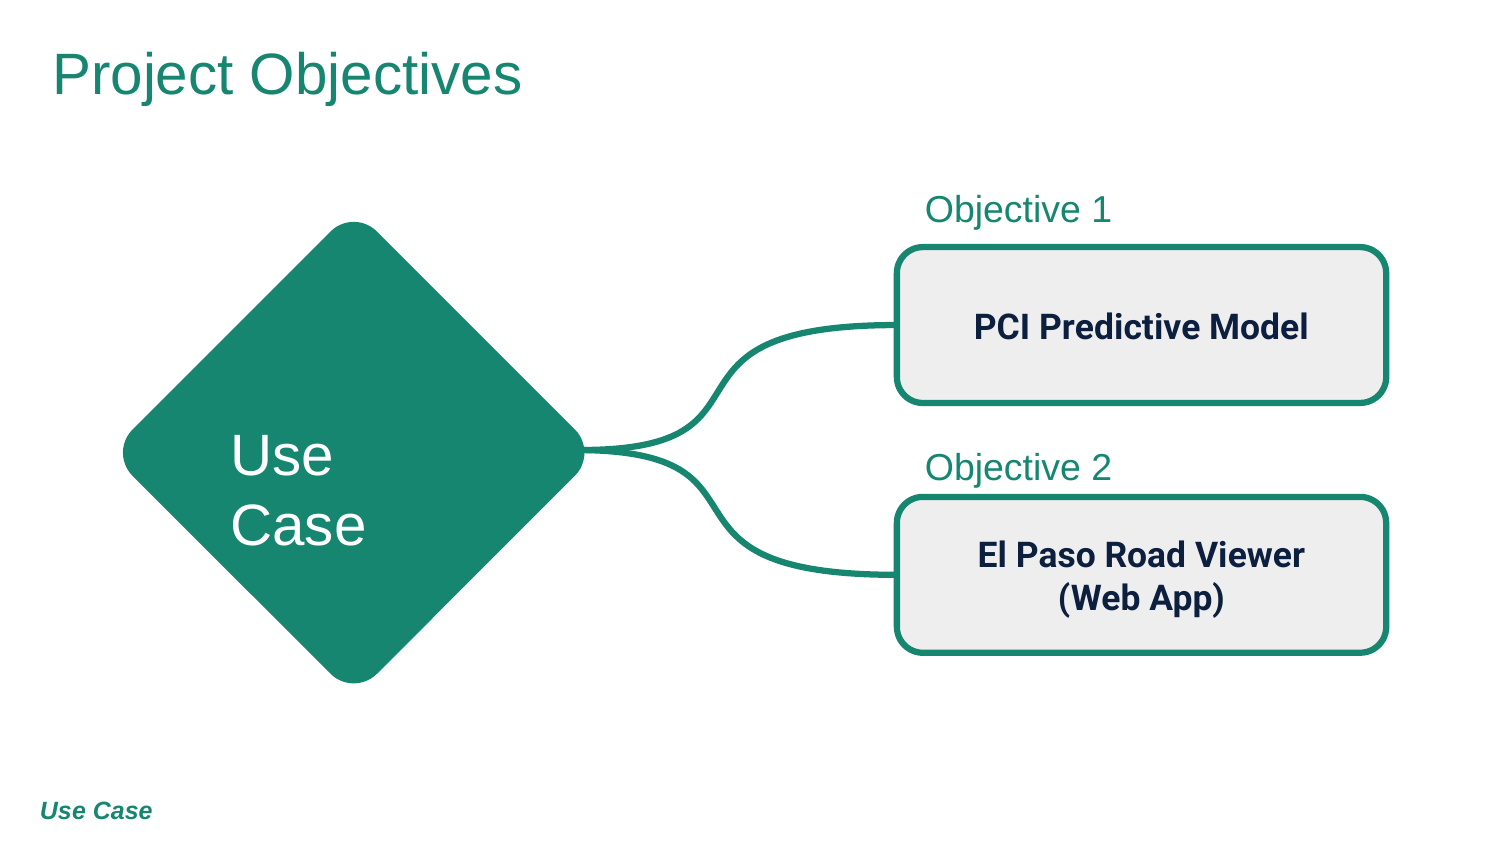

Project Objectives
Objective 1

Use Case
PCI Predictive Model
Objective 2
El Paso Road Viewer
(Web App)
Use Case